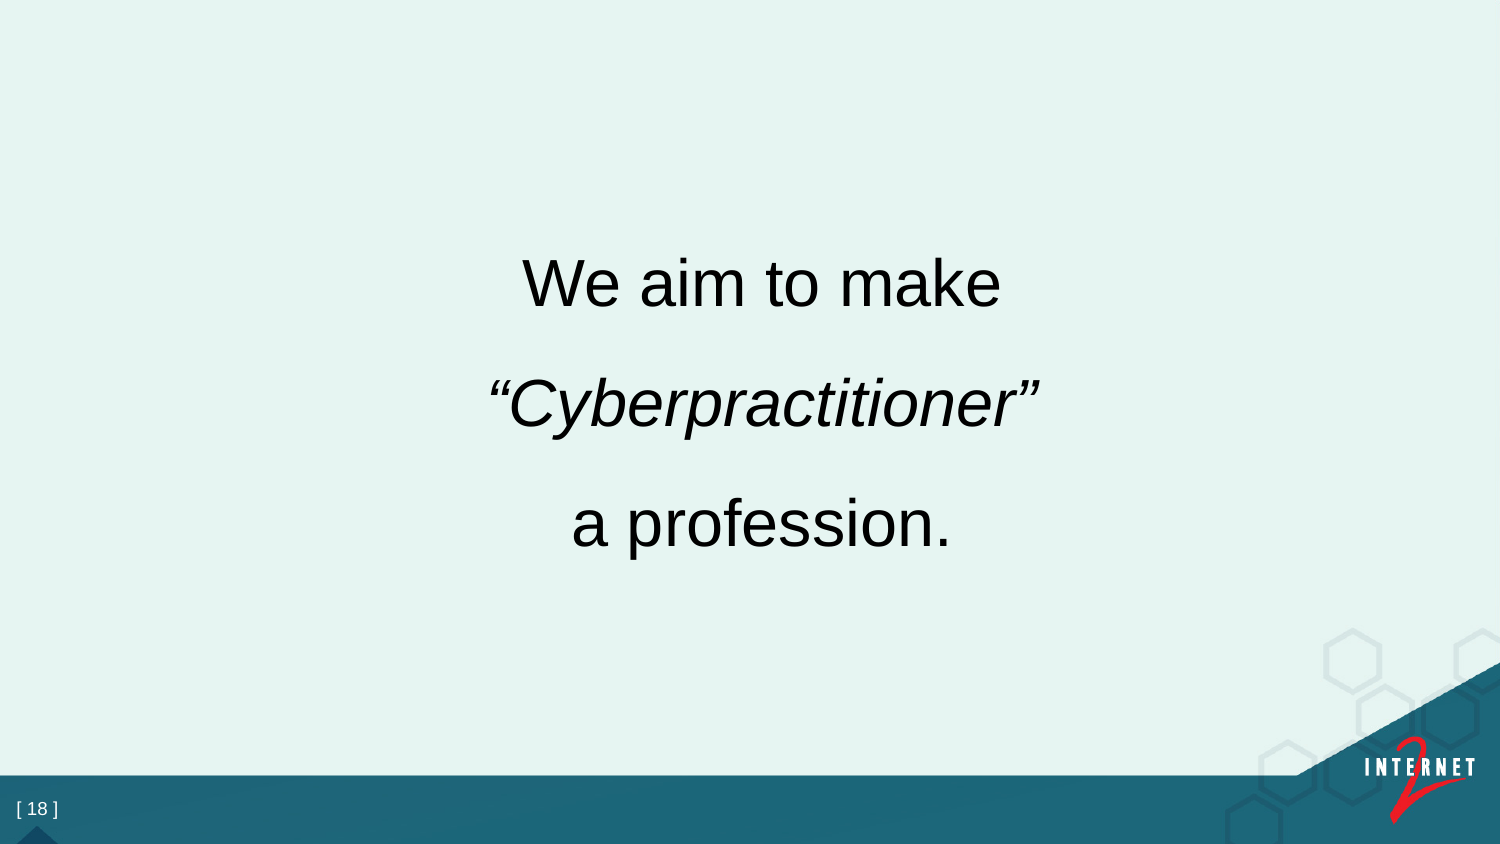

We aim to make
“Cyberpractitioner”
a profession.
[ 18 ]